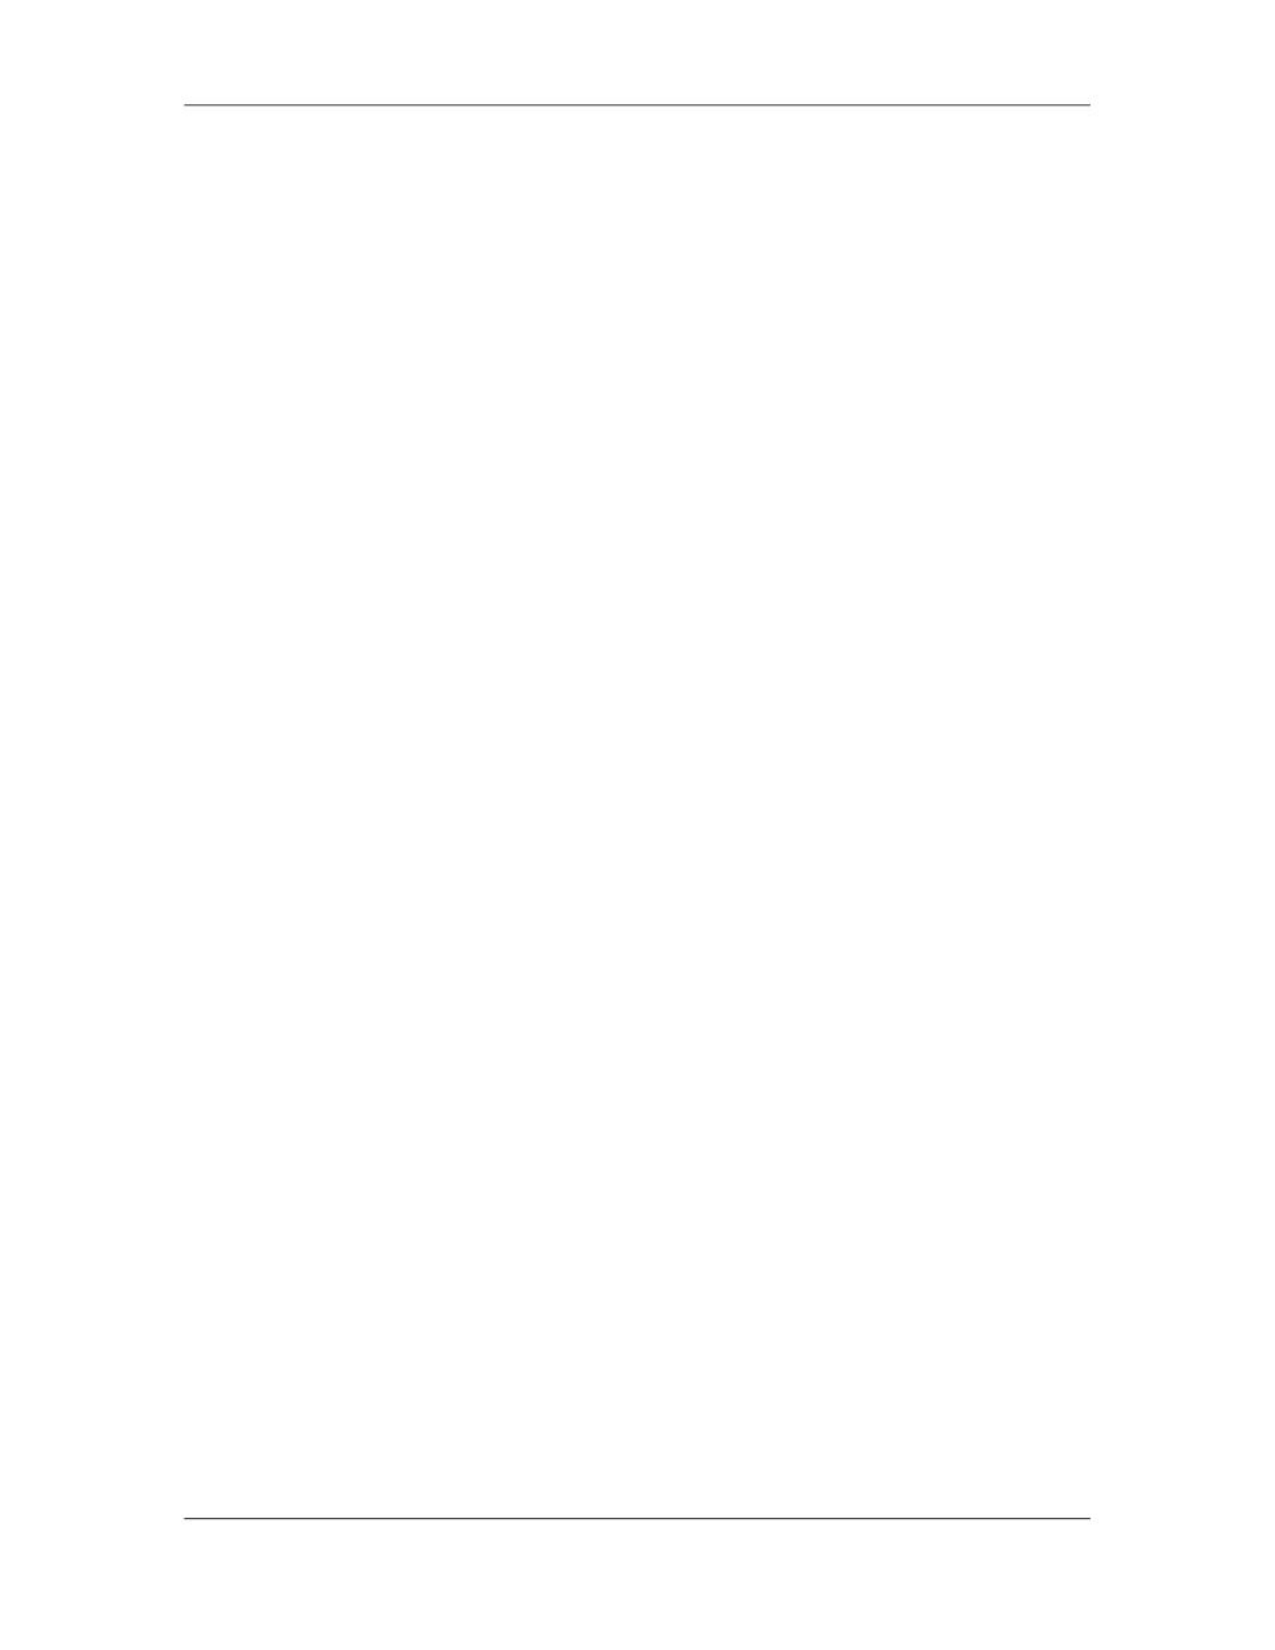

Software Project Management (CS615)

																																																																																										d)						The availability of historical information has a strong influence on estimation

																																																																																																									risk. By looking back, we can emulate things that worked and improve areas
																																																																																																									where problems arose.

																																																																																										e)							When comprehensive software metrics are available for past projects, estimates

																																																																																																									can be made with greater assurance, schedules can be established to avoid past
																																																																																																									difficulties, and overall risk is reduced.

																																																																																										f)								Risk is measured by the degree of uncertainty in the quantitative estimates

																																																																																																									established for resources, cost, and schedule.  If project scope is poorly
																																																																																																									understood or project requirements are subject to change, uncertainty and risk

																																																																																																									become dangerously high.

																																																																																																									The software planner should demand completeness of function, performance, and

																																																																																																									interface definitions (contained in a System Specification). The planner, and more

																																																																																																									important, the customer should recognize that variability in software requirements

																																																																																																									means instability in cost and schedule.

																																																																																						                                                                                                                                 225

																																																																																																																																																																																						© Copyright Virtual University of Pakistan